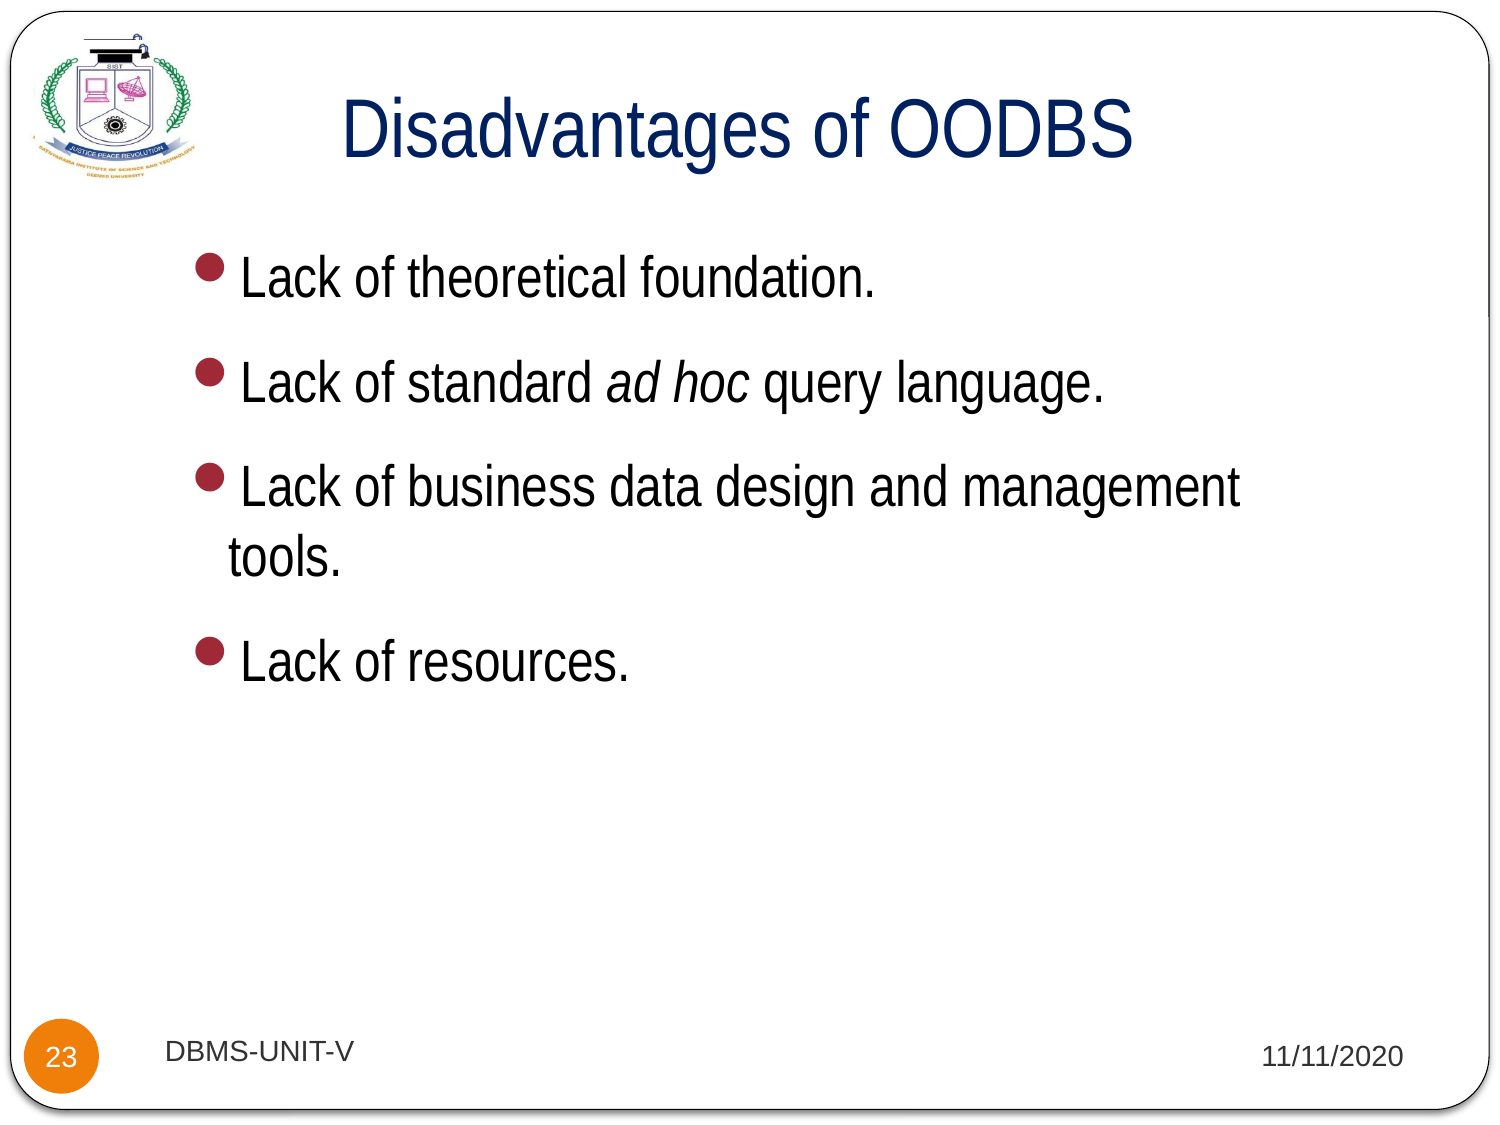

# Disadvantages of OODBS
Lack of theoretical foundation.
Lack of standard ad hoc query language.
Lack of business data design and management tools.
Lack of resources.
DBMS-UNIT-V
11/11/2020
23